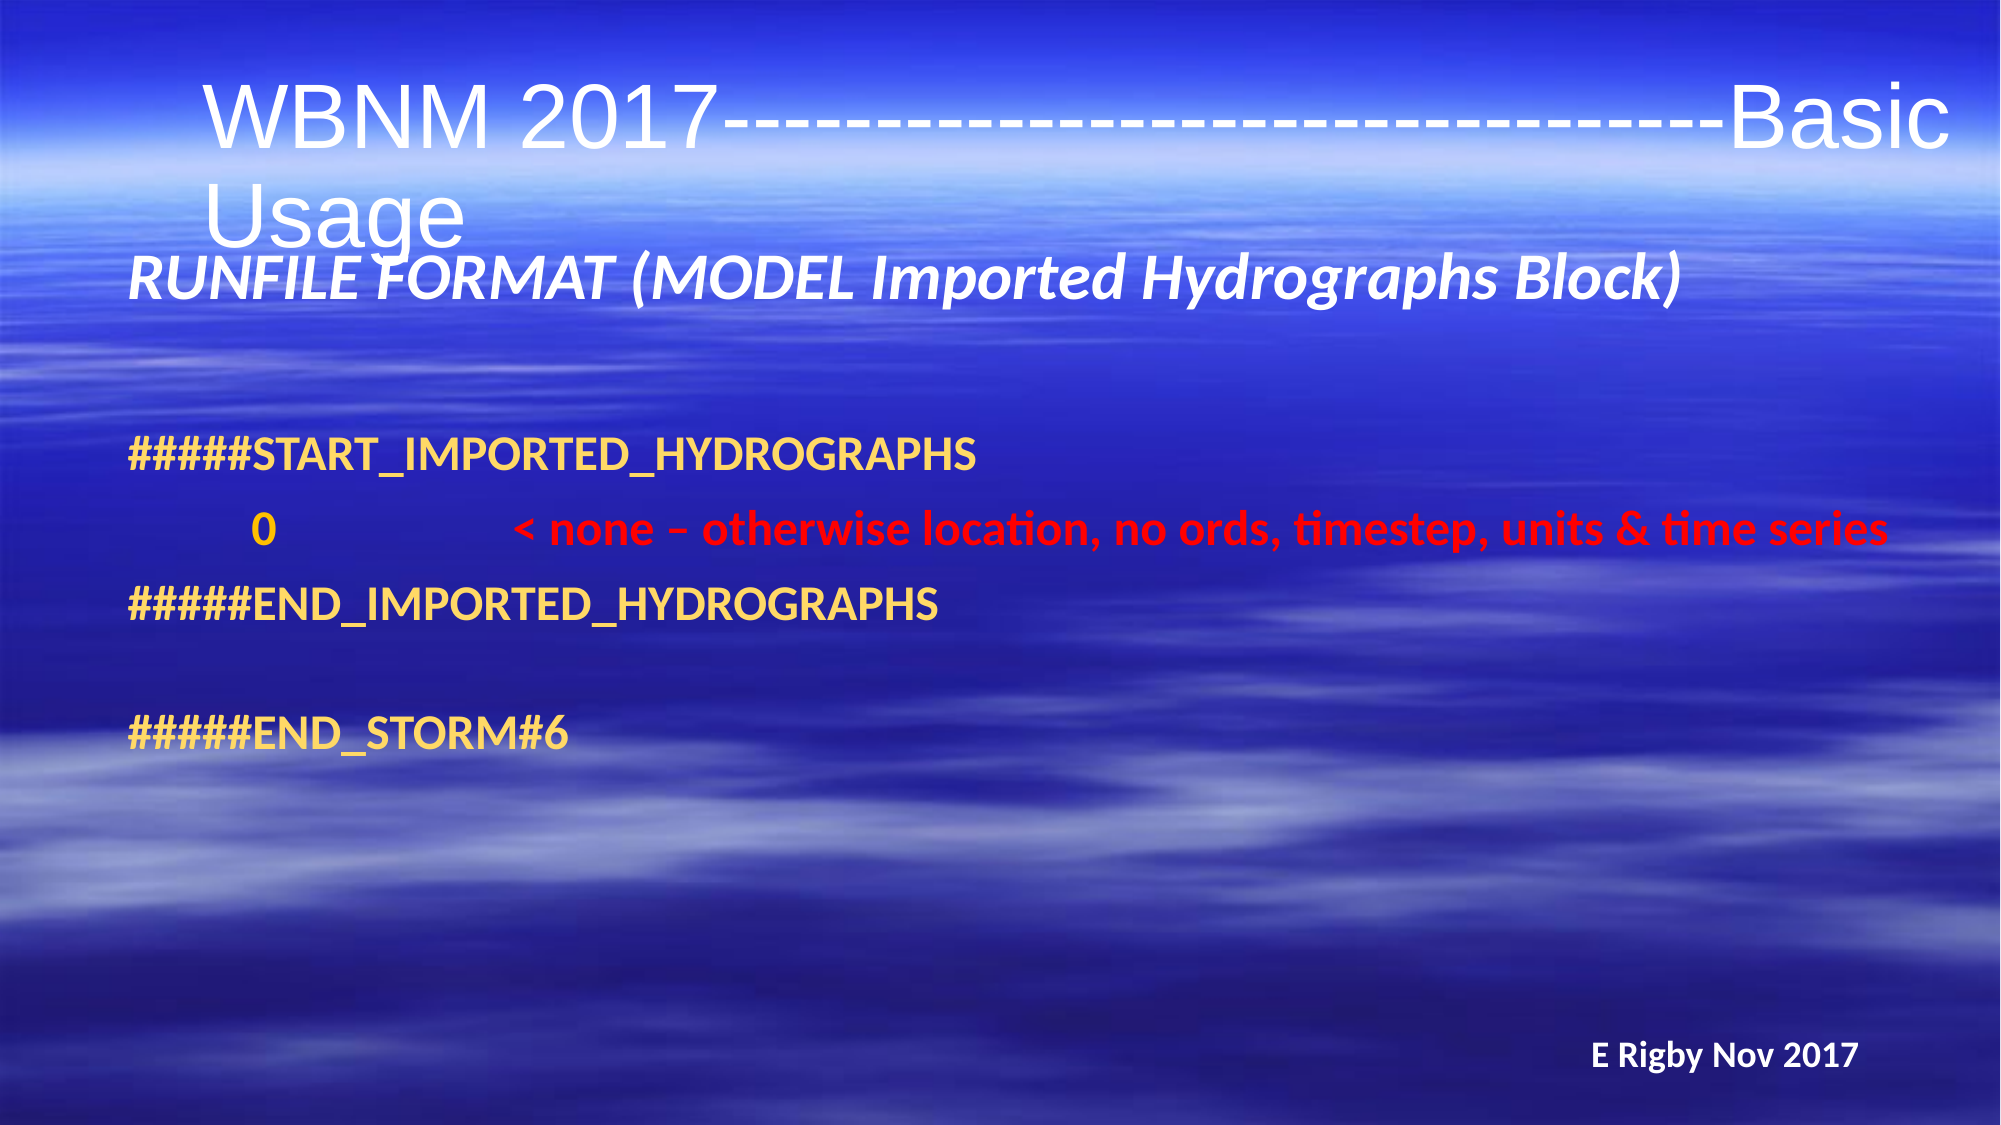

WBNM 2017---------------------------------Basic Usage
RUNFILE FORMAT (MODEL Imported Hydrographs Block)

#####START_IMPORTED_HYDROGRAPHS
           0                     < none – otherwise location, no ords, timestep, units & time series
#####END_IMPORTED_HYDROGRAPHS
#####END_STORM#6
E Rigby Nov 2017